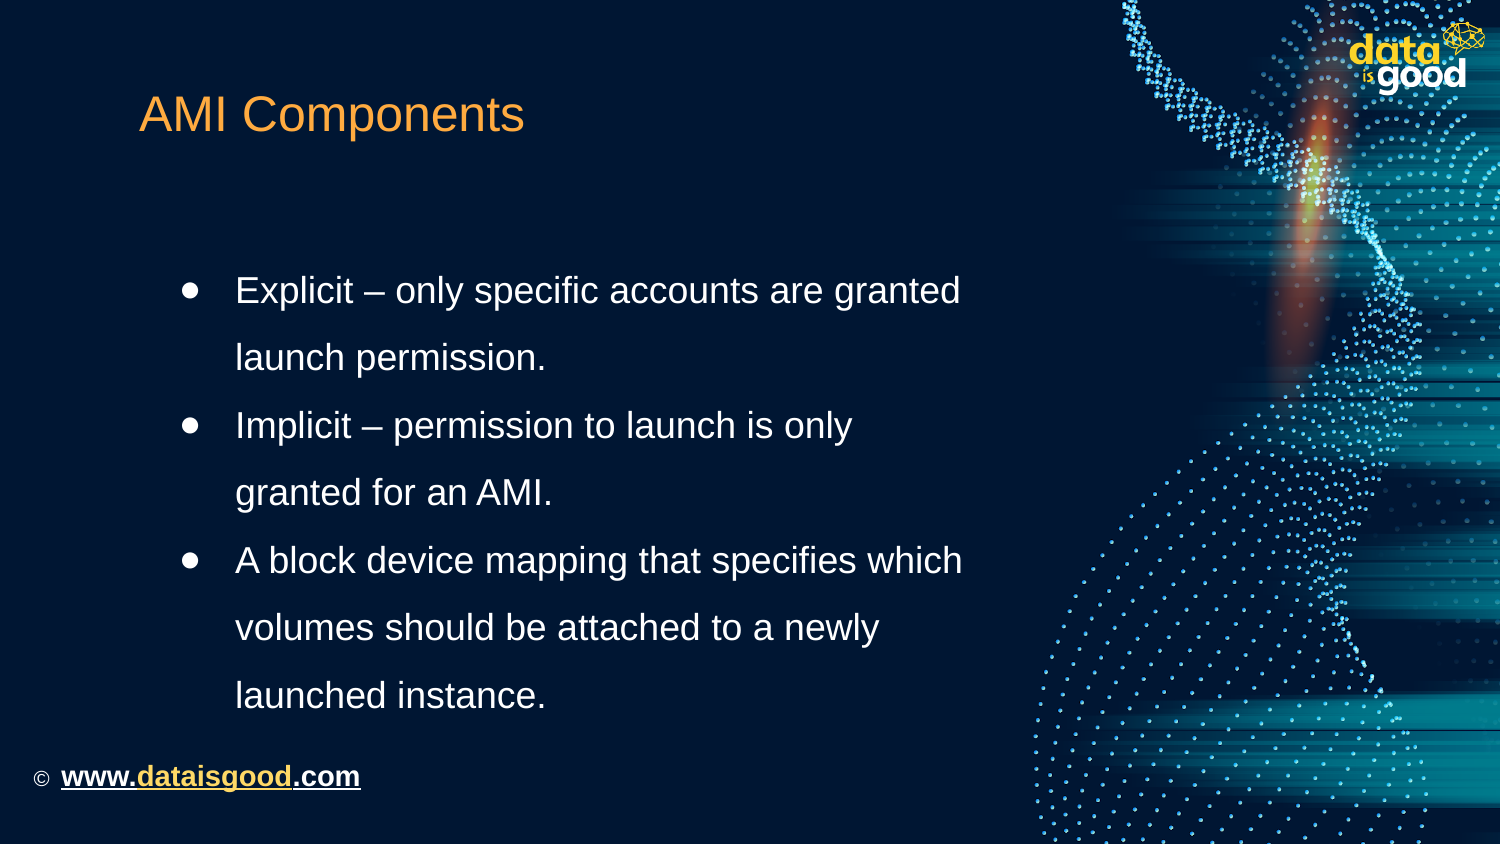

# AMI Components
Explicit – only specific accounts are granted launch permission.
Implicit – permission to launch is only granted for an AMI.
A block device mapping that specifies which volumes should be attached to a newly launched instance.